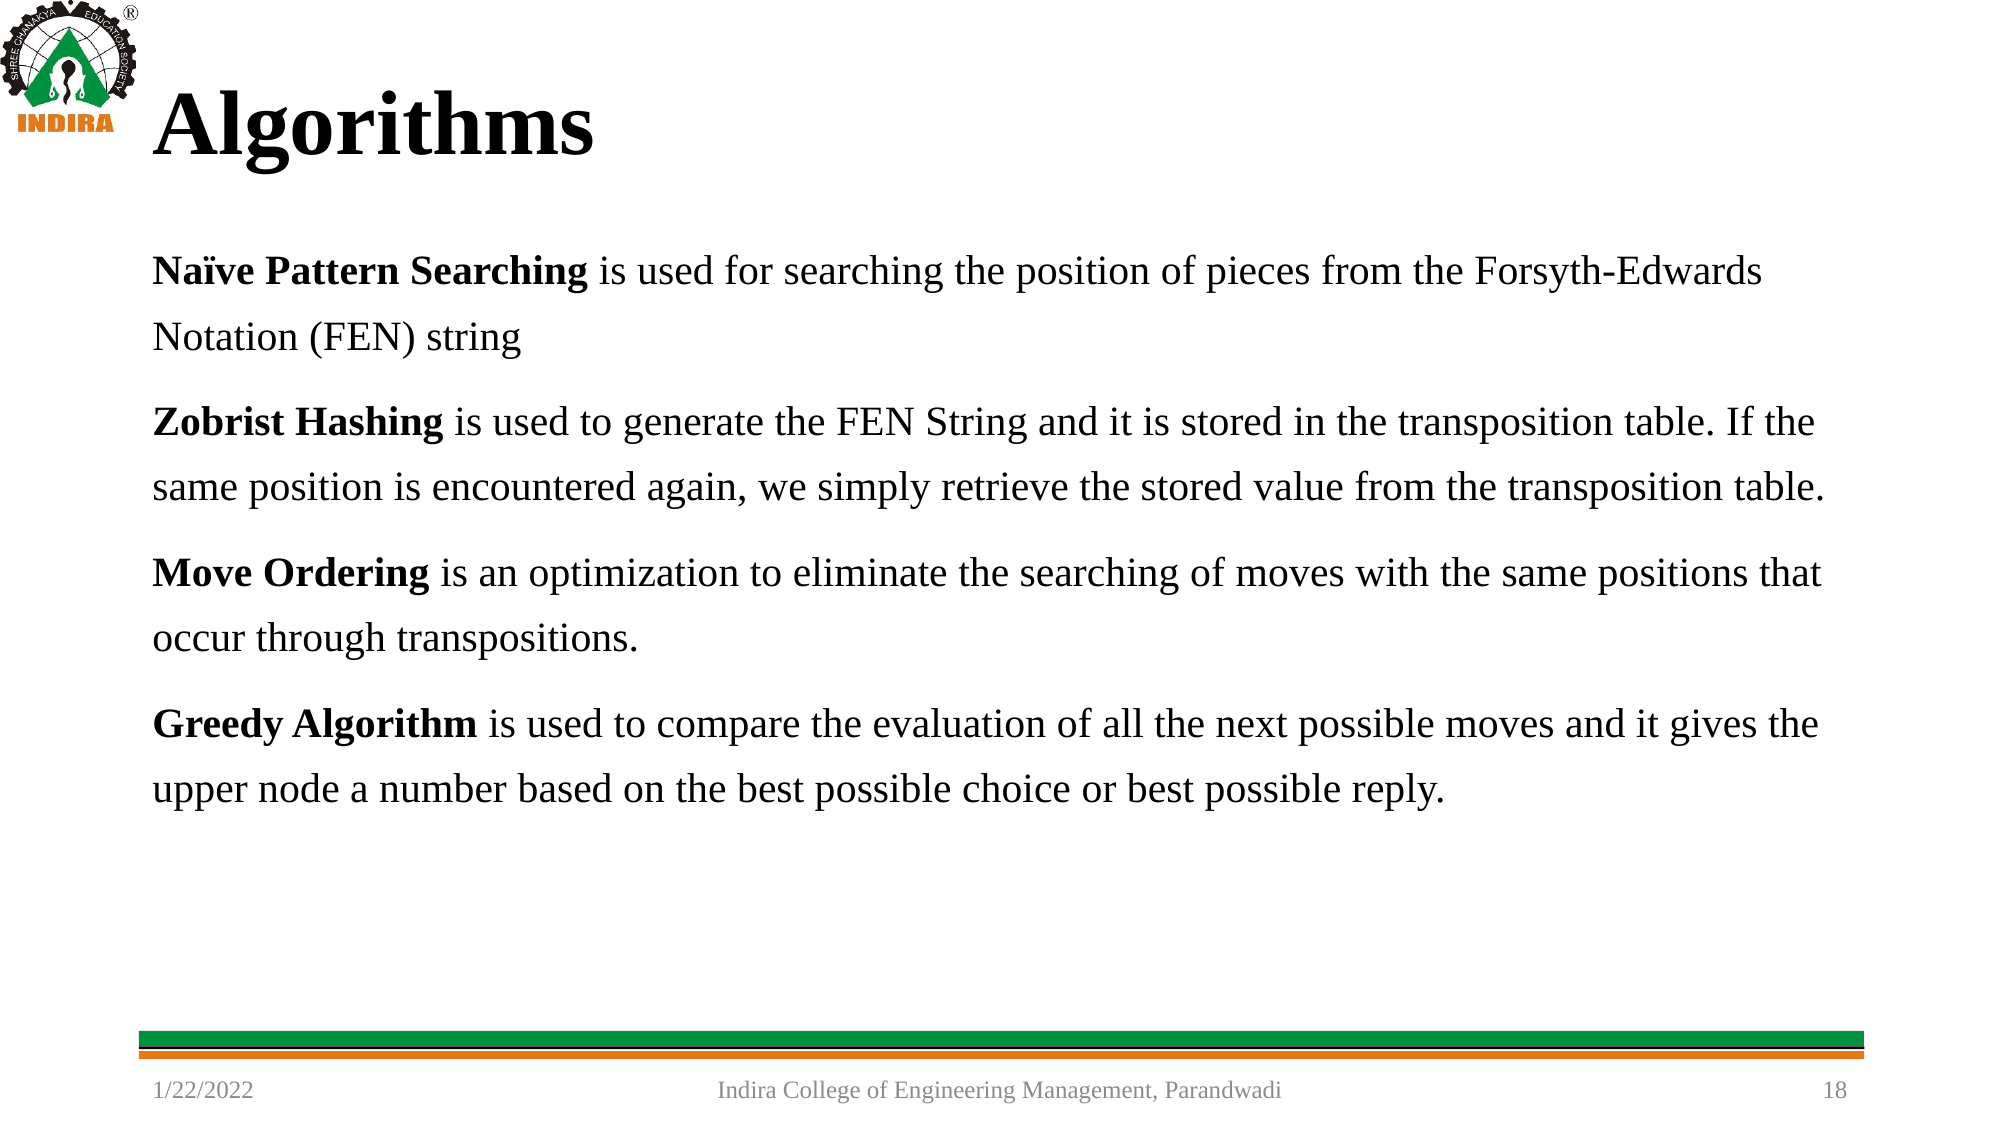

# Algorithms
Naïve Pattern Searching is used for searching the position of pieces from the Forsyth-Edwards Notation (FEN) string
Zobrist Hashing is used to generate the FEN String and it is stored in the transposition table. If the same position is encountered again, we simply retrieve the stored value from the transposition table.
Move Ordering is an optimization to eliminate the searching of moves with the same positions that occur through transpositions.
Greedy Algorithm is used to compare the evaluation of all the next possible moves and it gives the upper node a number based on the best possible choice or best possible reply.
1/22/2022
Indira College of Engineering Management, Parandwadi
18